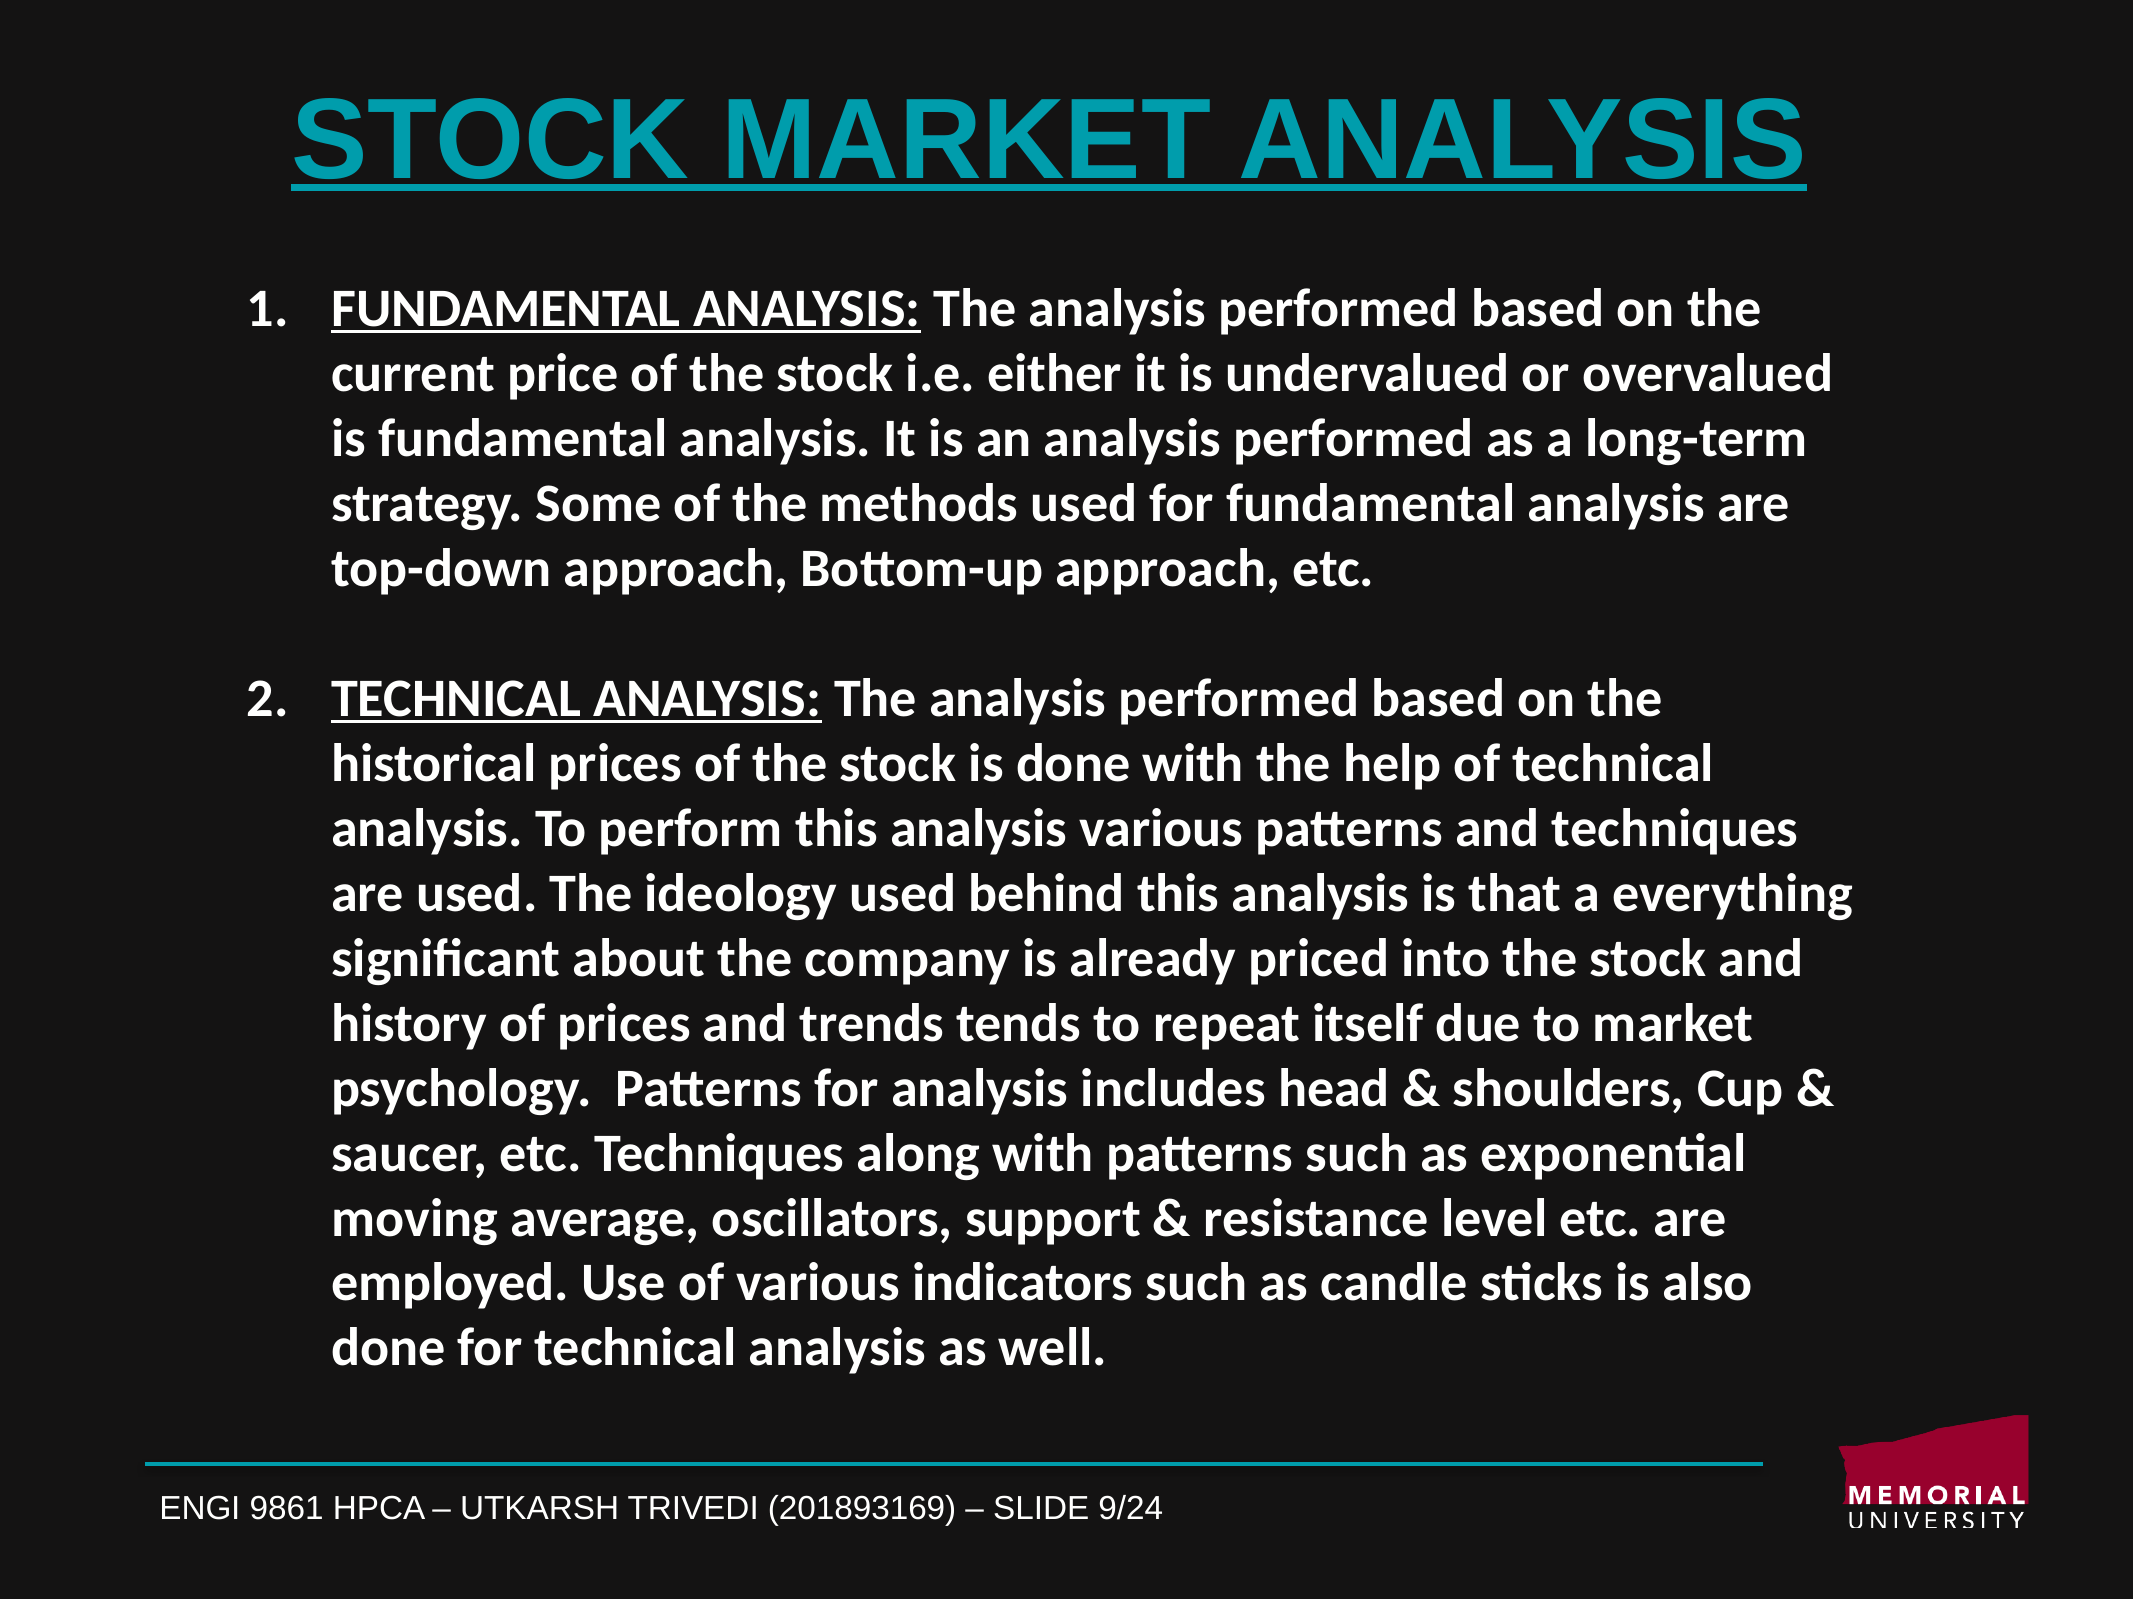

Stock market analysis
FUNDAMENTAL ANALYSIS: The analysis performed based on the current price of the stock i.e. either it is undervalued or overvalued is fundamental analysis. It is an analysis performed as a long-term strategy. Some of the methods used for fundamental analysis are top-down approach, Bottom-up approach, etc.
TECHNICAL ANALYSIS: The analysis performed based on the historical prices of the stock is done with the help of technical analysis. To perform this analysis various patterns and techniques are used. The ideology used behind this analysis is that a everything significant about the company is already priced into the stock and history of prices and trends tends to repeat itself due to market psychology.  Patterns for analysis includes head & shoulders, Cup & saucer, etc. Techniques along with patterns such as exponential moving average, oscillators, support & resistance level etc. are employed. Use of various indicators such as candle sticks is also done for technical analysis as well.
ENGI 9861 HPCA – UTKARSH TRIVEDI (201893169) – SLIDE 9/24